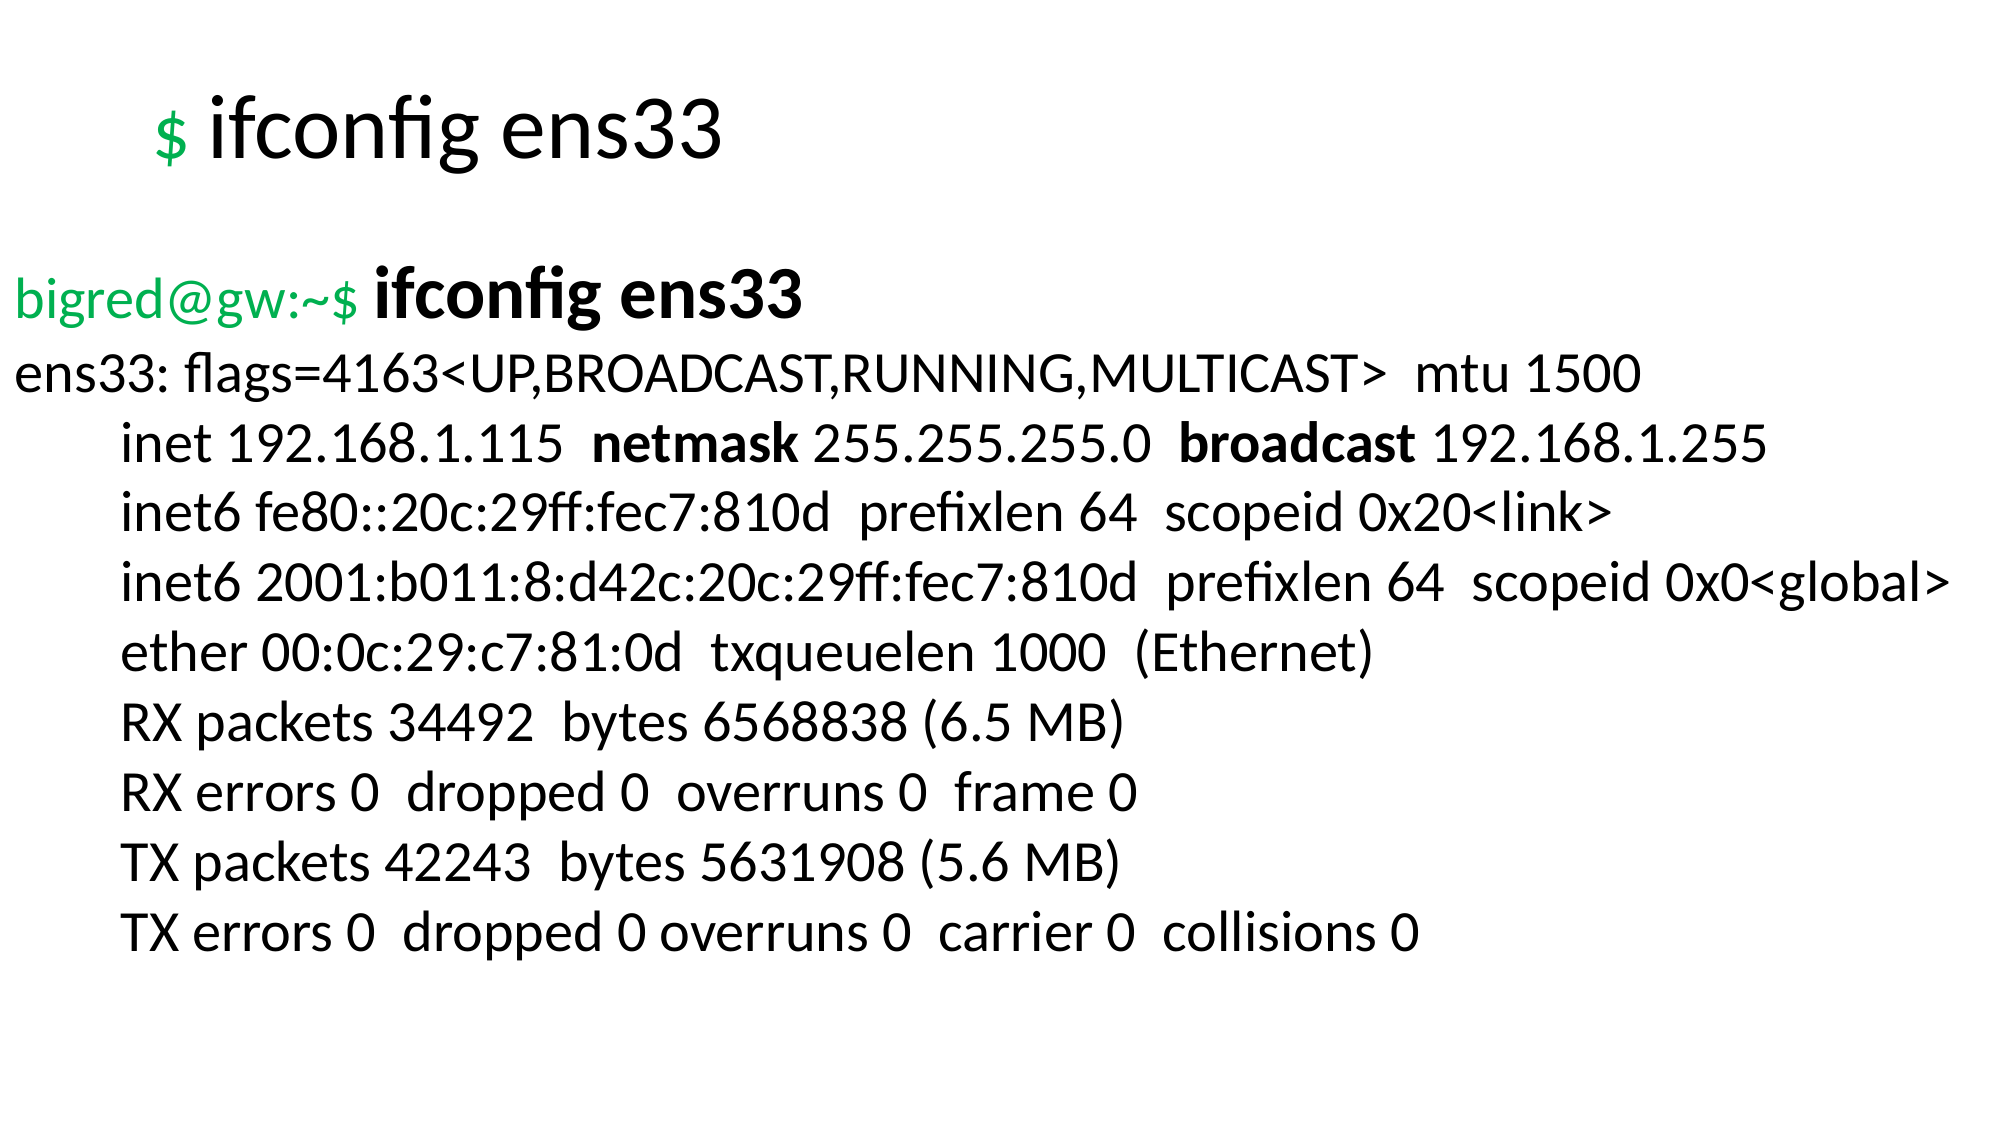

# $ ifconfig ens33
bigred@gw:~$ ifconfig ens33
ens33: flags=4163<UP,BROADCAST,RUNNING,MULTICAST>  mtu 1500
        inet 192.168.1.115  netmask 255.255.255.0  broadcast 192.168.1.255
        inet6 fe80::20c:29ff:fec7:810d  prefixlen 64  scopeid 0x20<link>
        inet6 2001:b011:8:d42c:20c:29ff:fec7:810d  prefixlen 64  scopeid 0x0<global>
        ether 00:0c:29:c7:81:0d  txqueuelen 1000  (Ethernet)
        RX packets 34492  bytes 6568838 (6.5 MB)
        RX errors 0  dropped 0  overruns 0  frame 0
        TX packets 42243  bytes 5631908 (5.6 MB)
        TX errors 0  dropped 0 overruns 0  carrier 0  collisions 0